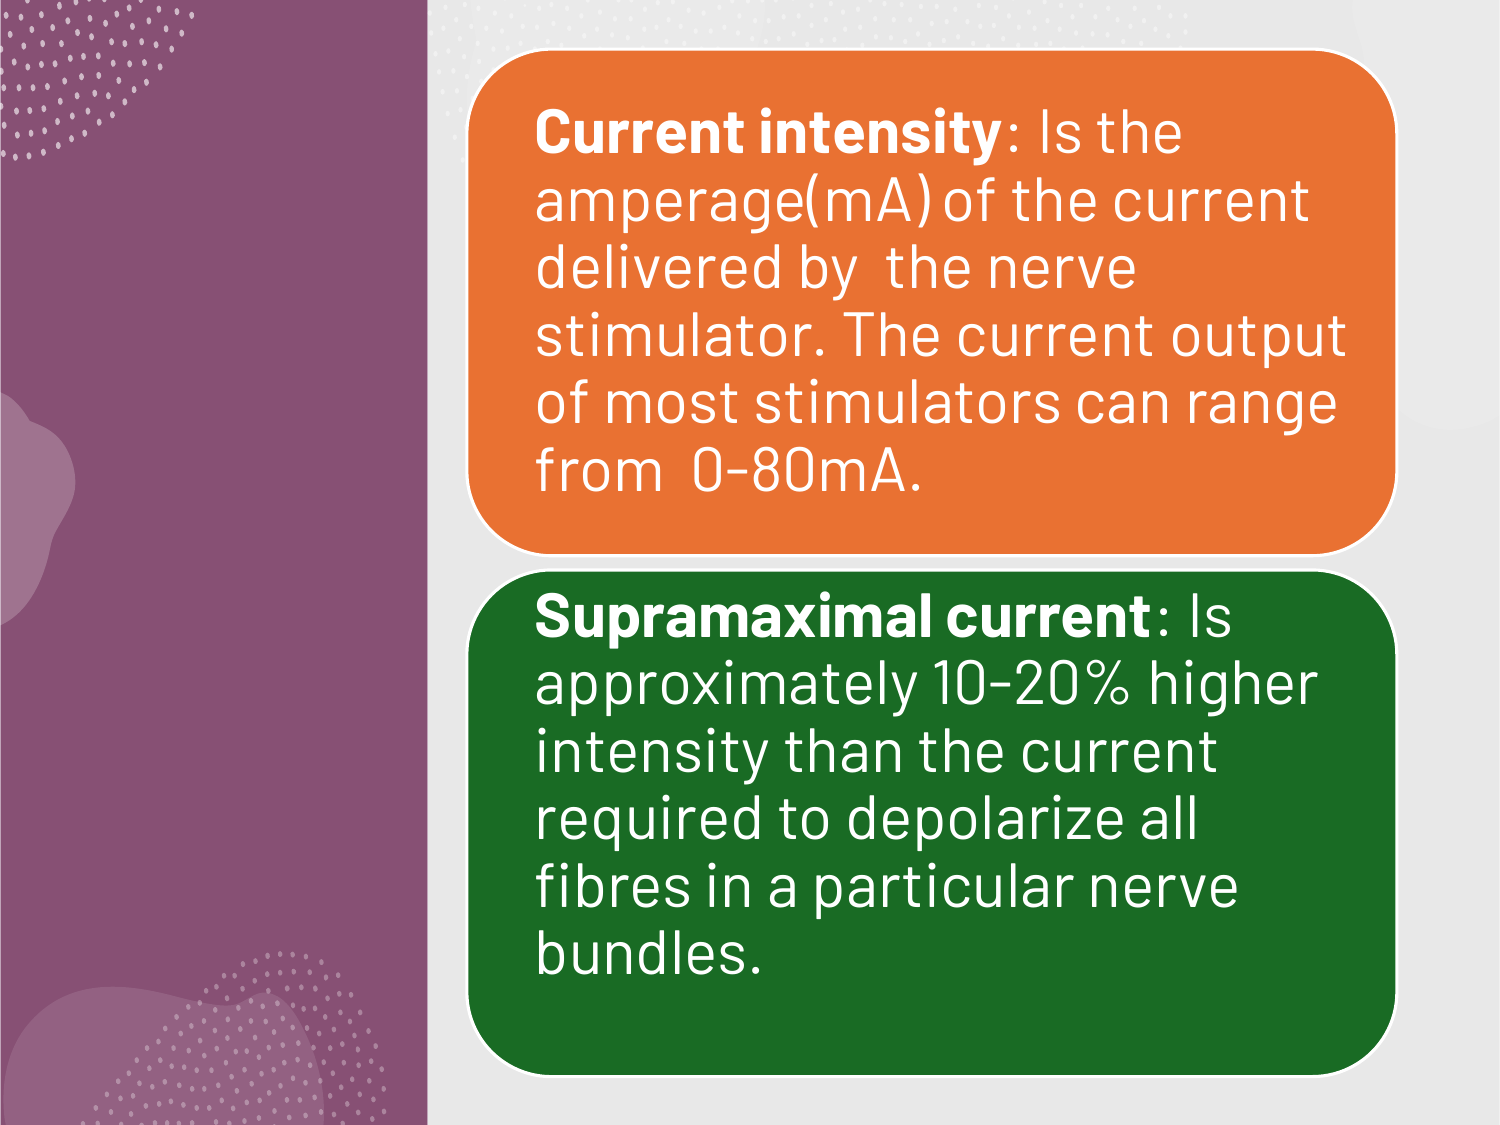

Current intensity: Is the amperage(mA) of the current delivered by  the nerve stimulator. The current output of most stimulators can range from  0-80mA.
Supramaximal current: Is approximately 10-20% higher intensity than the current required to depolarize all fibres in a particular nerve bundles.